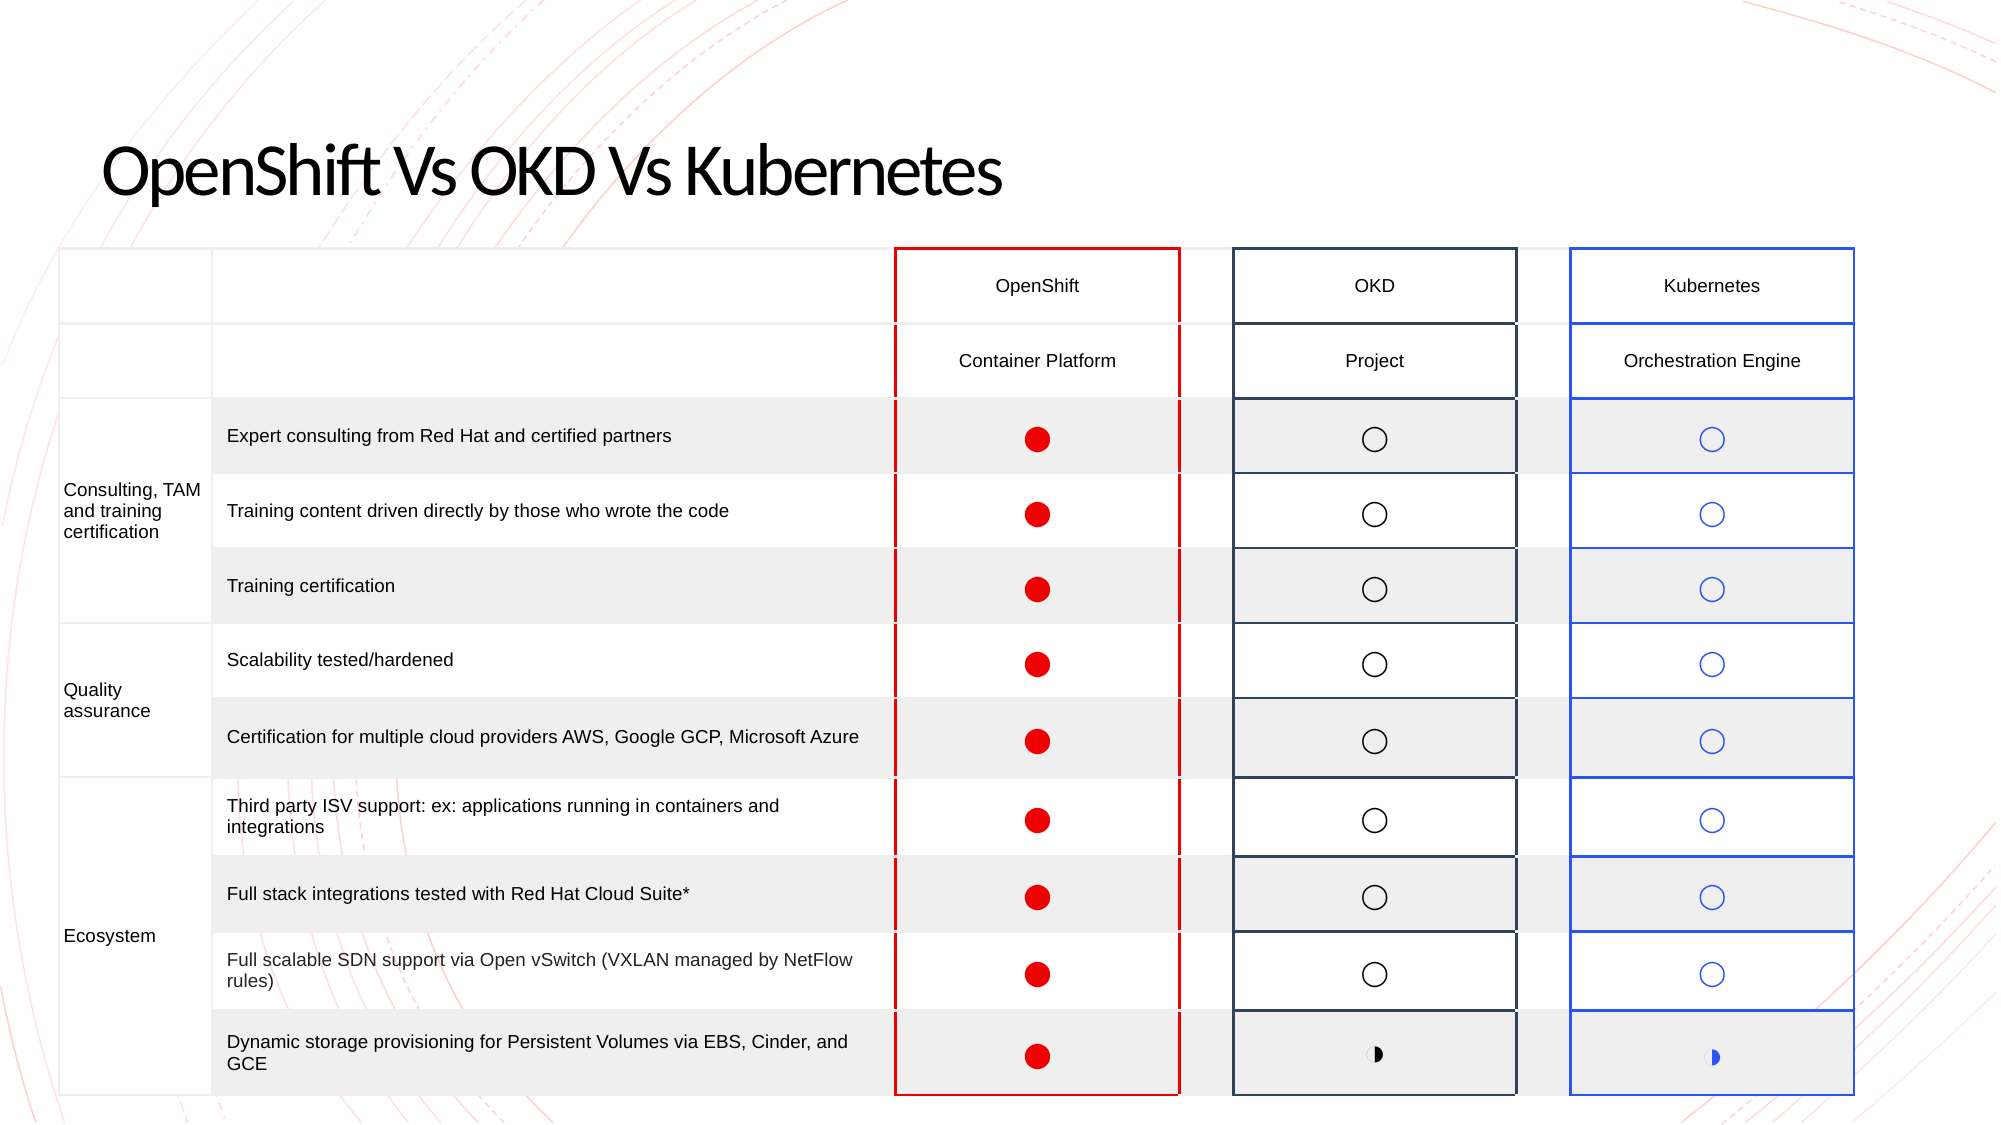

# OpenShift Vs OKD Vs Kubernetes
|  |  | OpenShift |  | OKD |  | Kubernetes |
| --- | --- | --- | --- | --- | --- | --- |
|  |  | Container Platform |  | Project |  | Orchestration Engine |
| Consulting, TAM and training certification | Expert consulting from Red Hat and certified partners | ⬤ |  | ◯ |  | ◯ |
|  | Training content driven directly by those who wrote the code | ⬤ |  | ◯ |  | ◯ |
|  | Training certification | ⬤ |  | ◯ |  | ◯ |
| Quality assurance | Scalability tested/hardened | ⬤ |  | ◯ |  | ◯ |
|  | Certification for multiple cloud providers AWS, Google GCP, Microsoft Azure | ⬤ |  | ◯ |  | ◯ |
| Ecosystem | Third party ISV support: ex: applications running in containers and integrations | ⬤ |  | ◯ |  | ◯ |
|  | Full stack integrations tested with Red Hat Cloud Suite\* | ⬤ |  | ◯ |  | ◯ |
|  | Full scalable SDN support via Open vSwitch (VXLAN managed by NetFlow rules) | ⬤ |  | ◯ |  | ◯ |
|  | Dynamic storage provisioning for Persistent Volumes via EBS, Cinder, and GCE | ⬤ |  | ◑ |  | ◑ |